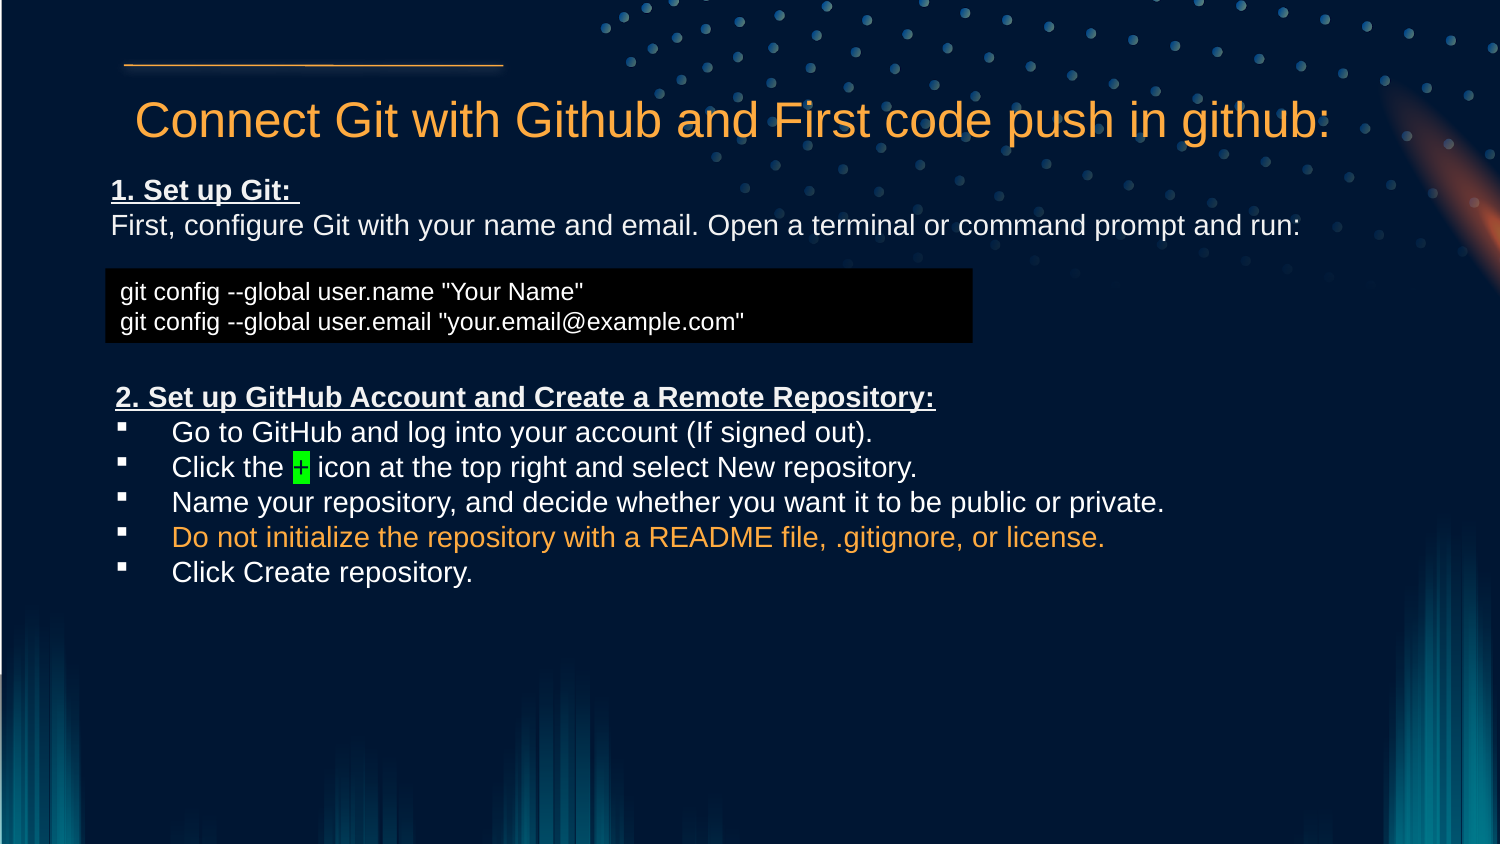

Connect Git with Github and First code push in github:
1. Set up Git:
First, configure Git with your name and email. Open a terminal or command prompt and run:

git config --global user.name "Your Name"
git config --global user.email "your.email@example.com"
2. Set up GitHub Account and Create a Remote Repository:
Go to GitHub and log into your account (If signed out).
Click the + icon at the top right and select New repository.
Name your repository, and decide whether you want it to be public or private.
Do not initialize the repository with a README file, .gitignore, or license.
Click Create repository.